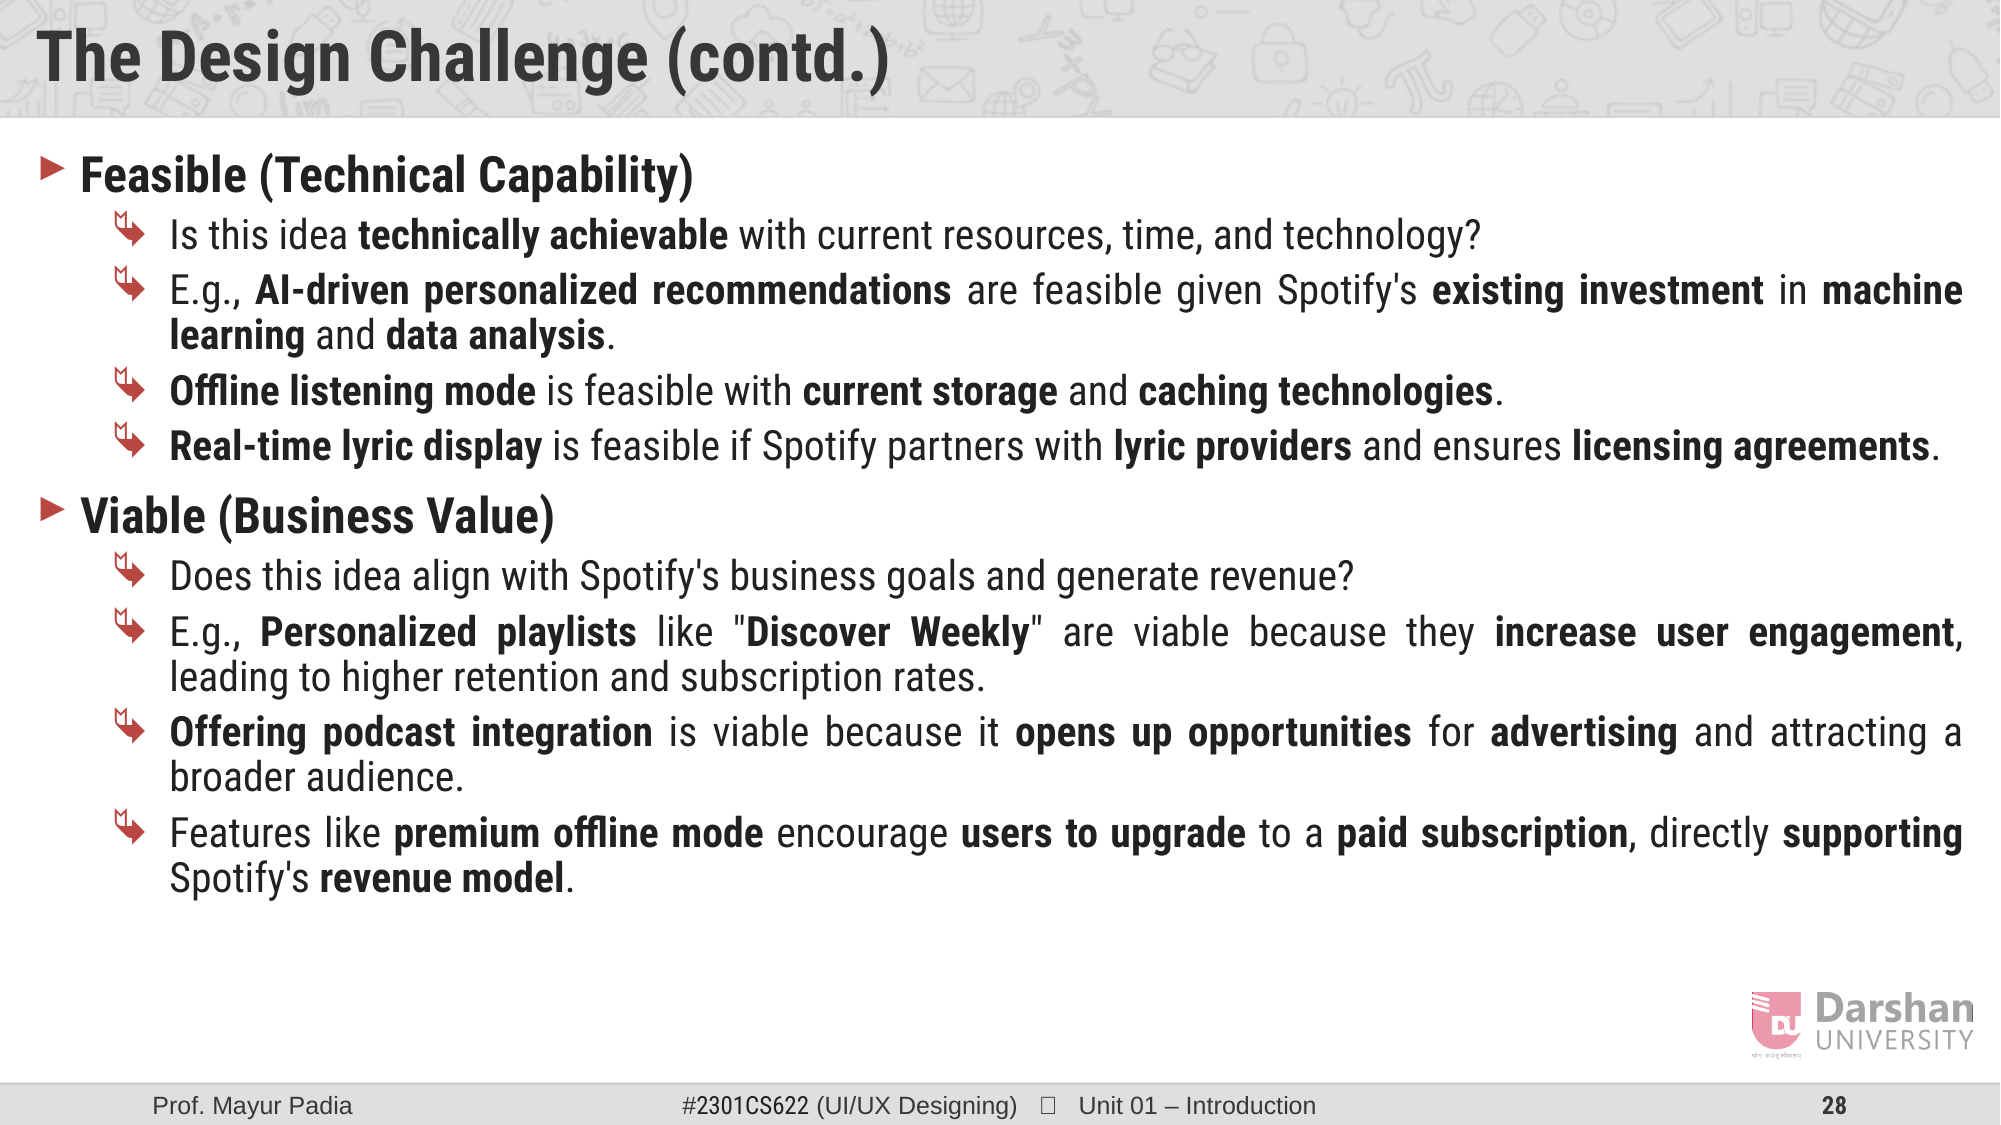

# The Design Challenge (contd.)
Feasible (Technical Capability)
Is this idea technically achievable with current resources, time, and technology?
E.g., AI-driven personalized recommendations are feasible given Spotify's existing investment in machine learning and data analysis.
Offline listening mode is feasible with current storage and caching technologies.
Real-time lyric display is feasible if Spotify partners with lyric providers and ensures licensing agreements.
Viable (Business Value)
Does this idea align with Spotify's business goals and generate revenue?
E.g., Personalized playlists like "Discover Weekly" are viable because they increase user engagement, leading to higher retention and subscription rates.
Offering podcast integration is viable because it opens up opportunities for advertising and attracting a broader audience.
Features like premium offline mode encourage users to upgrade to a paid subscription, directly supporting Spotify's revenue model.